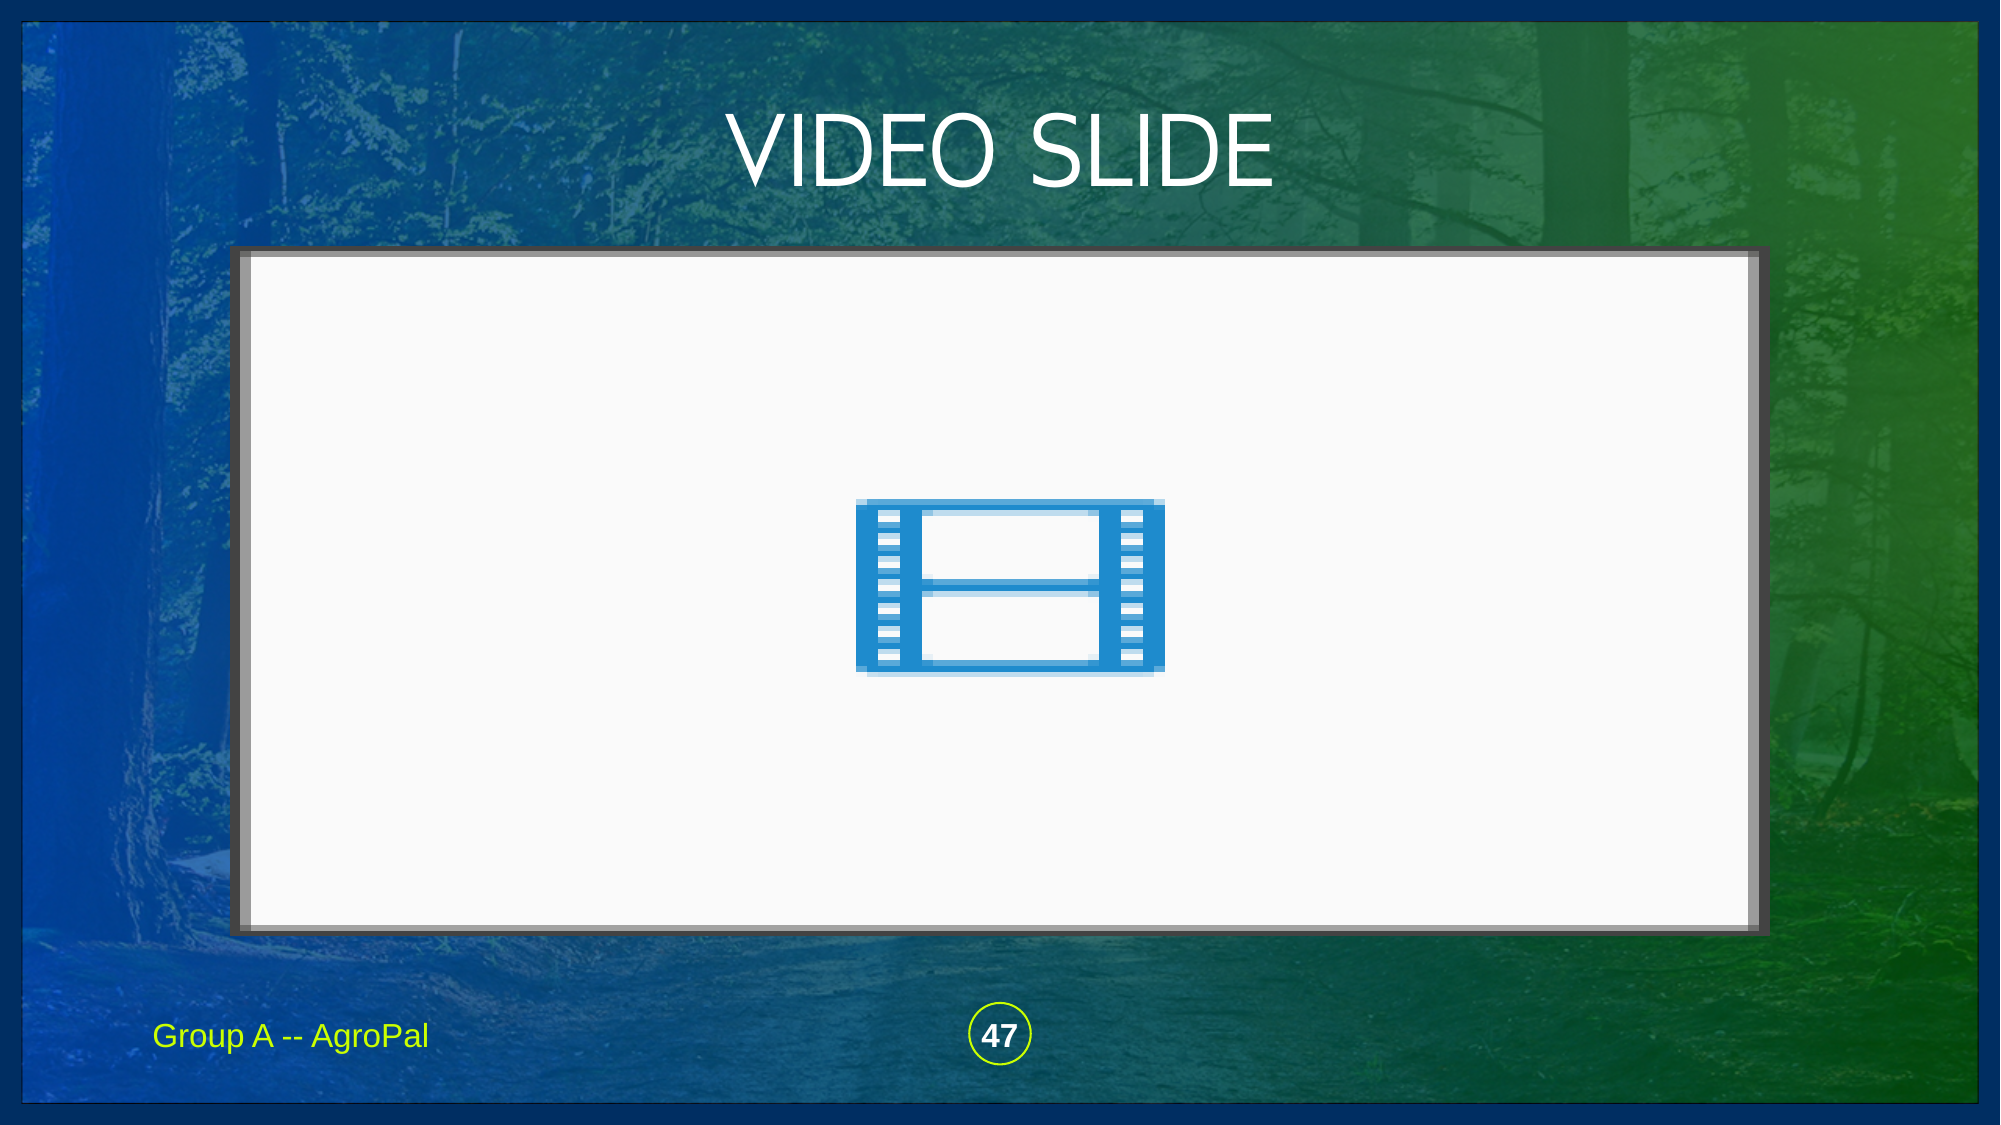

# VIDEO SLIDE

Group A -- AgroPal
47